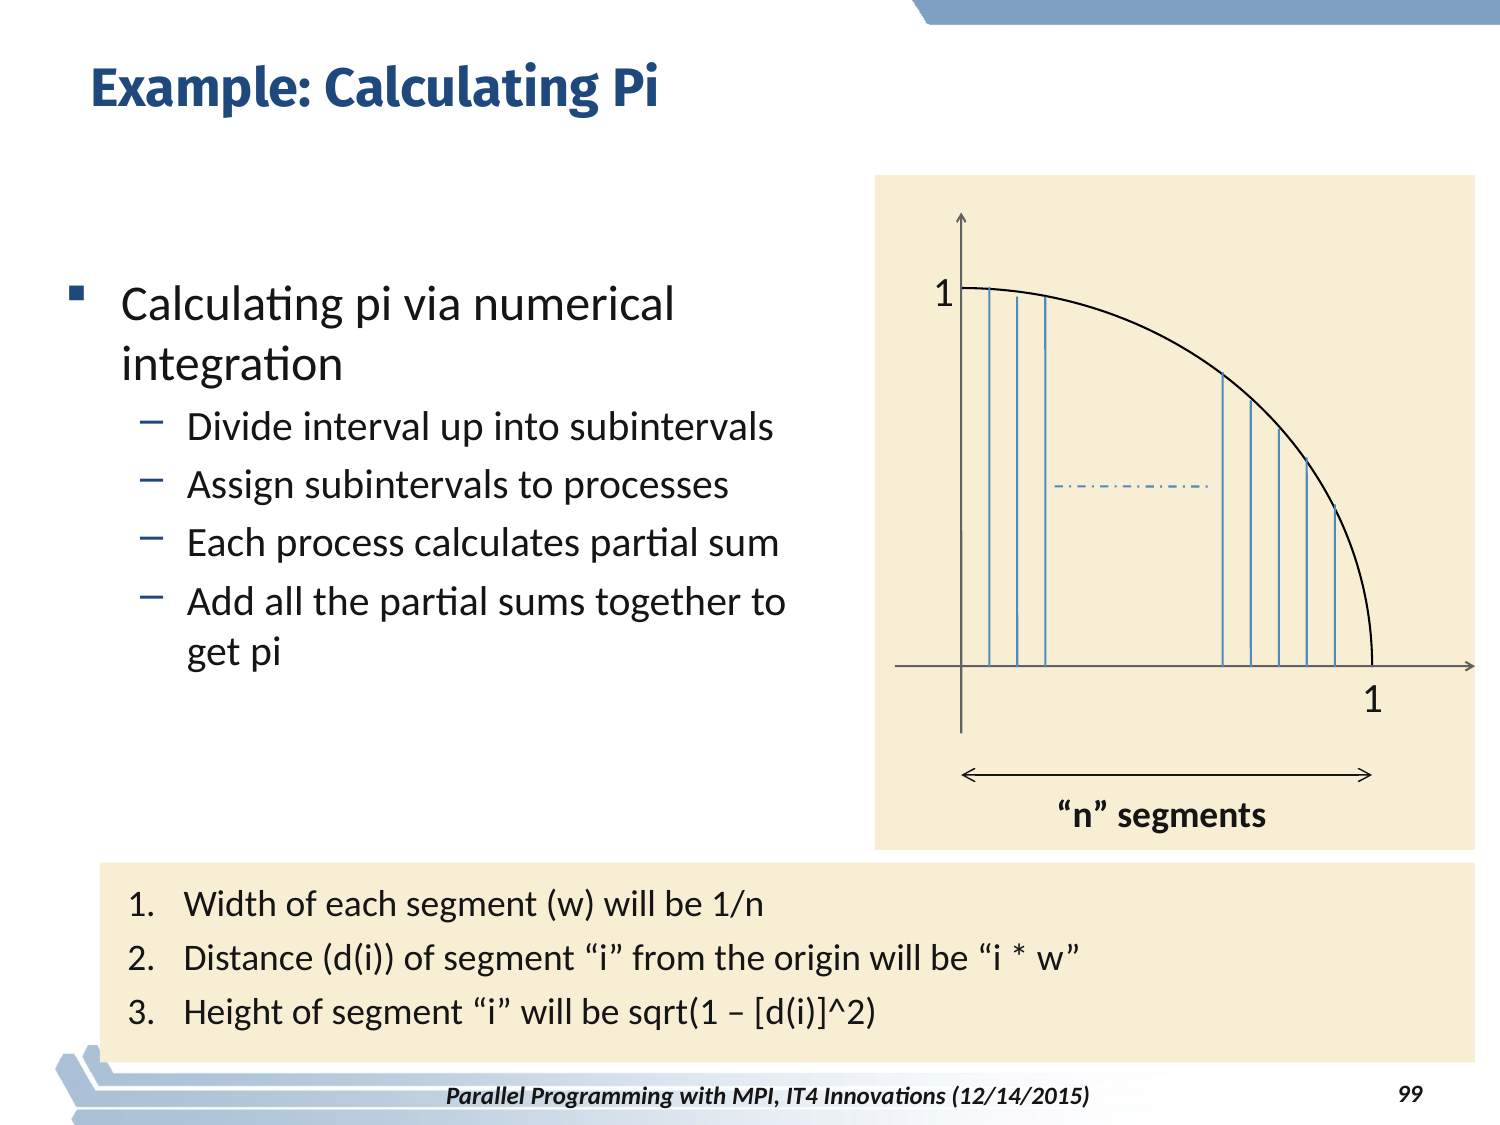

# Example: Calculating Pi

1

1

Calculating pi via numerical integration
Divide interval up into subintervals
Assign subintervals to processes
Each process calculates partial sum
Add all the partial sums together to get pi
“n” segments

Width of each segment (w) will be 1/n
Distance (d(i)) of segment “i” from the origin will be “i * w”
Height of segment “i” will be sqrt(1 – [d(i)]^2)
99
Parallel Programming with MPI, IT4 Innovations (12/14/2015)